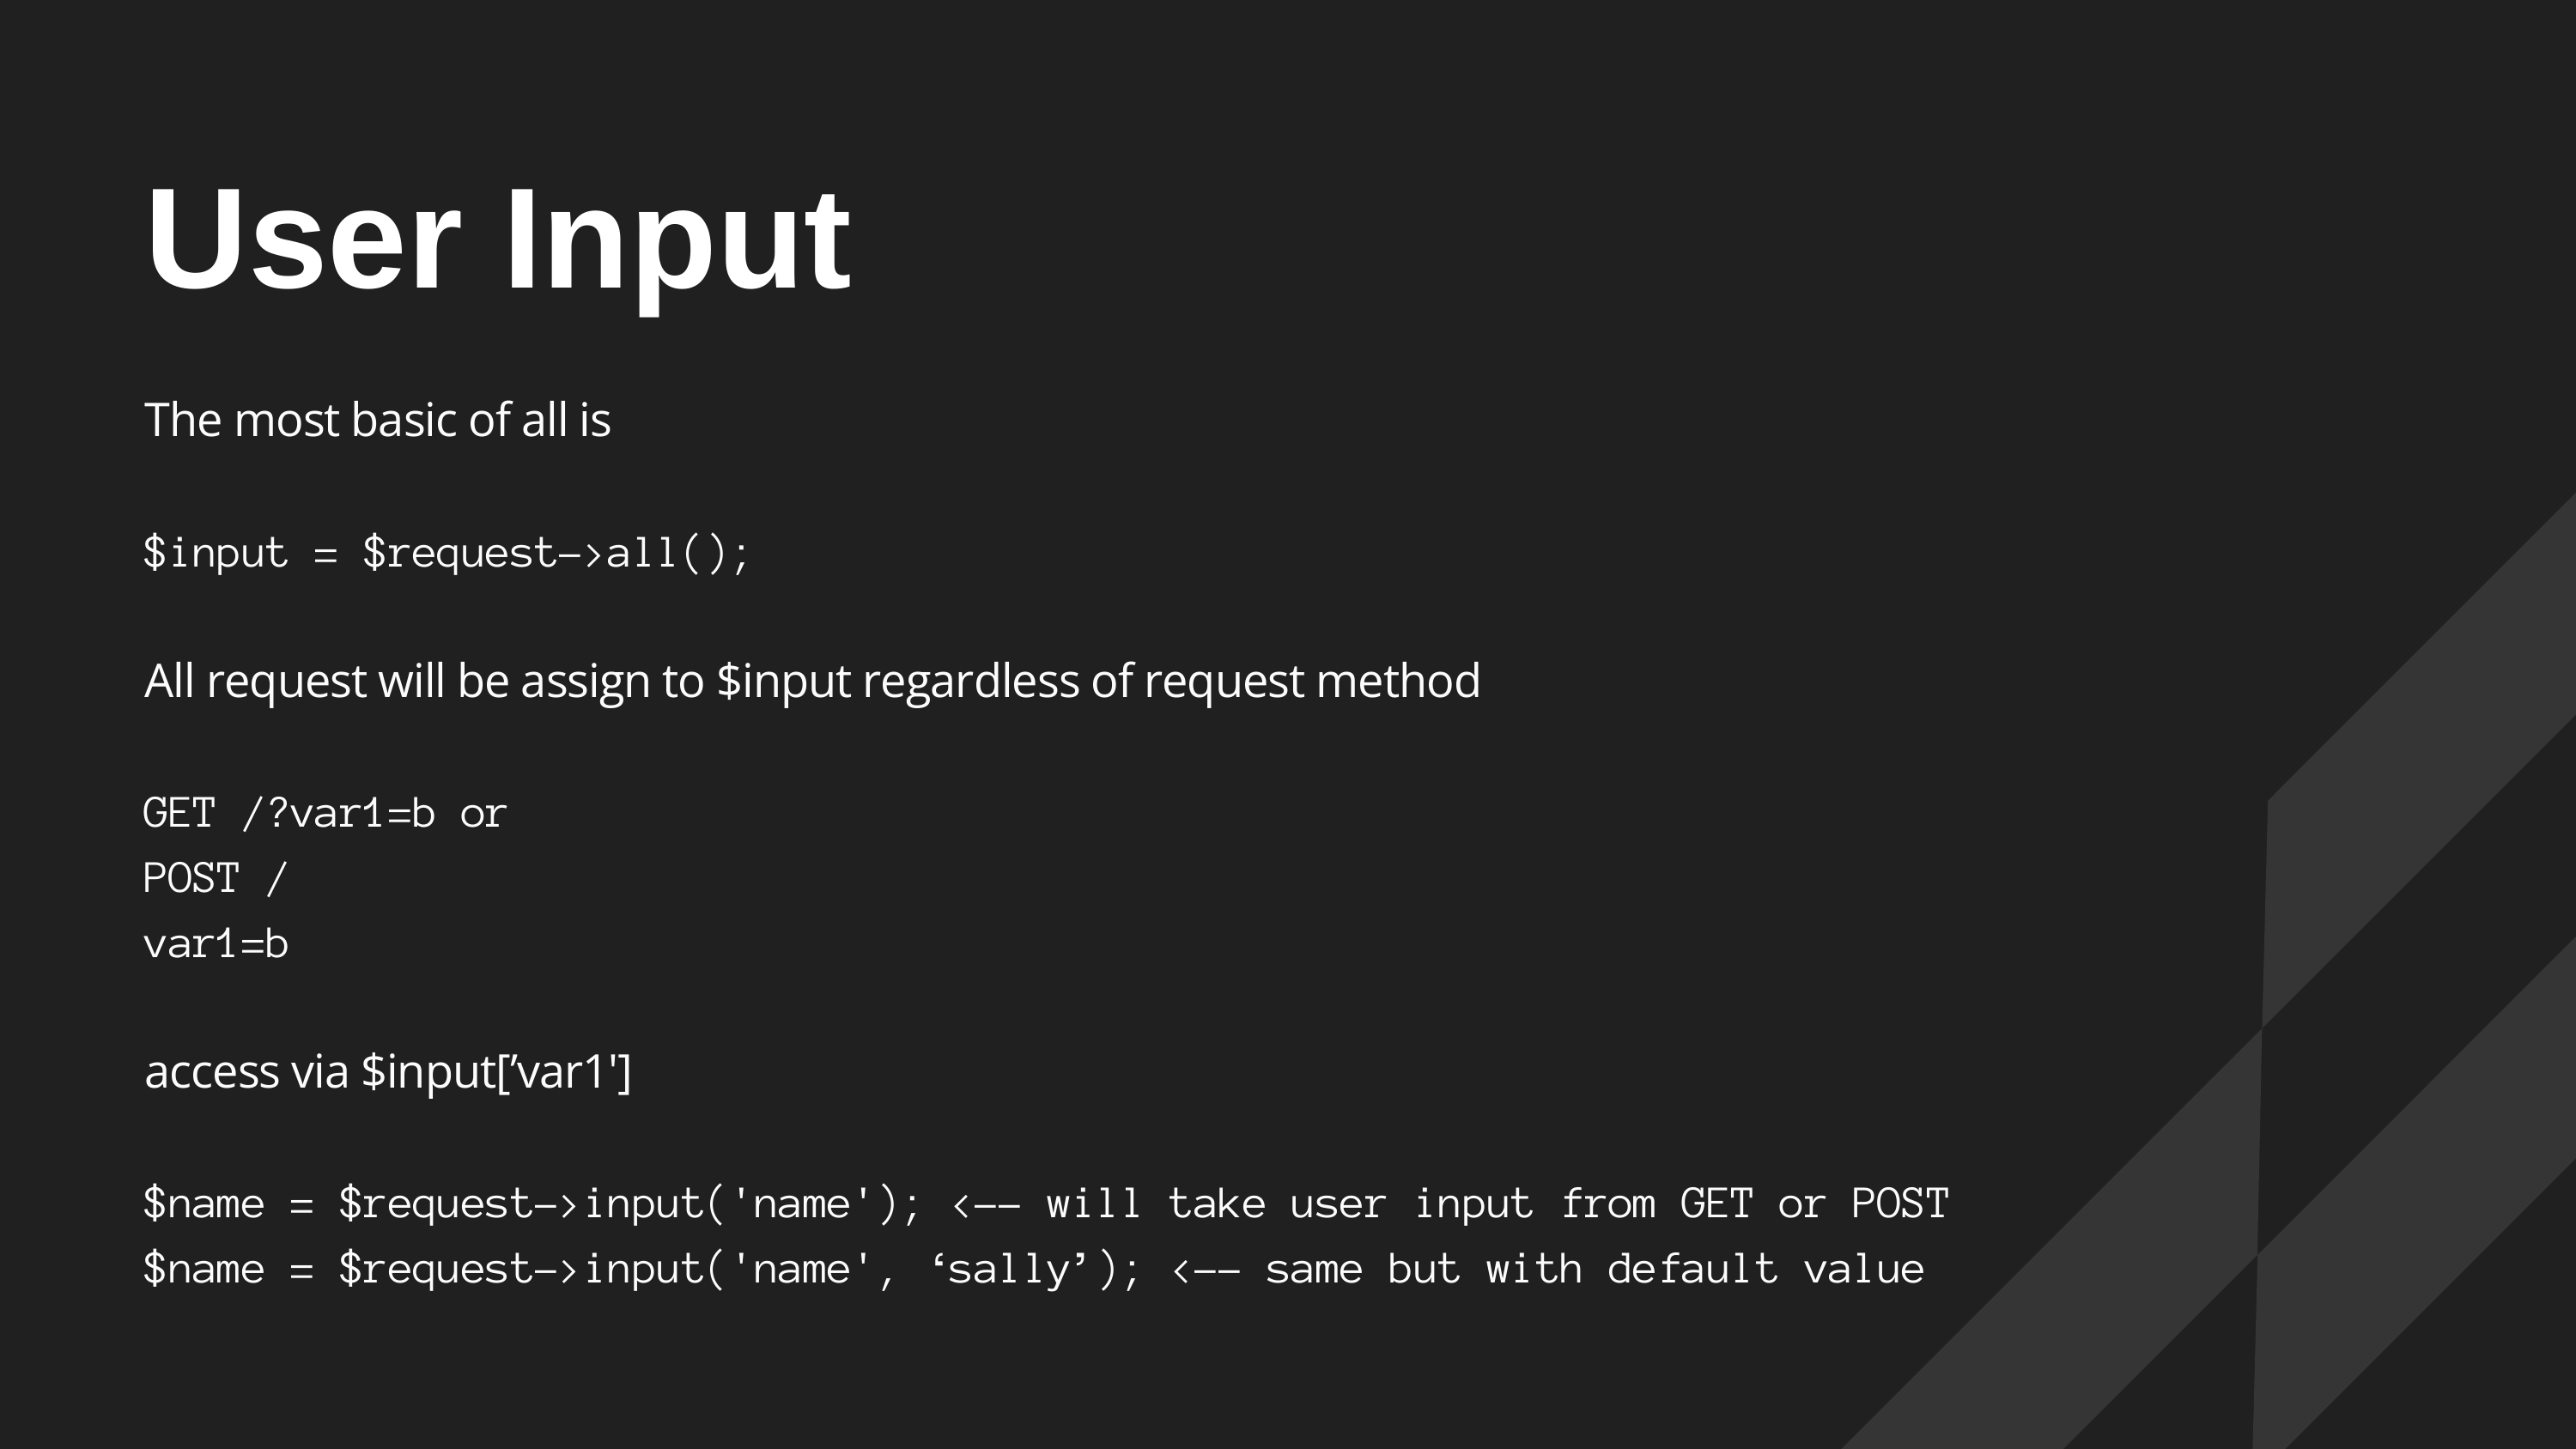

User Input
The most basic of all is

$input = $request->all();

All request will be assign to $input regardless of request method

GET /?var1=b or
POST /
var1=b

access via $input[’var1']

$name = $request->input('name'); <-- will take user input from GET or POST
$name = $request->input('name', ‘sally’); <-- same but with default value